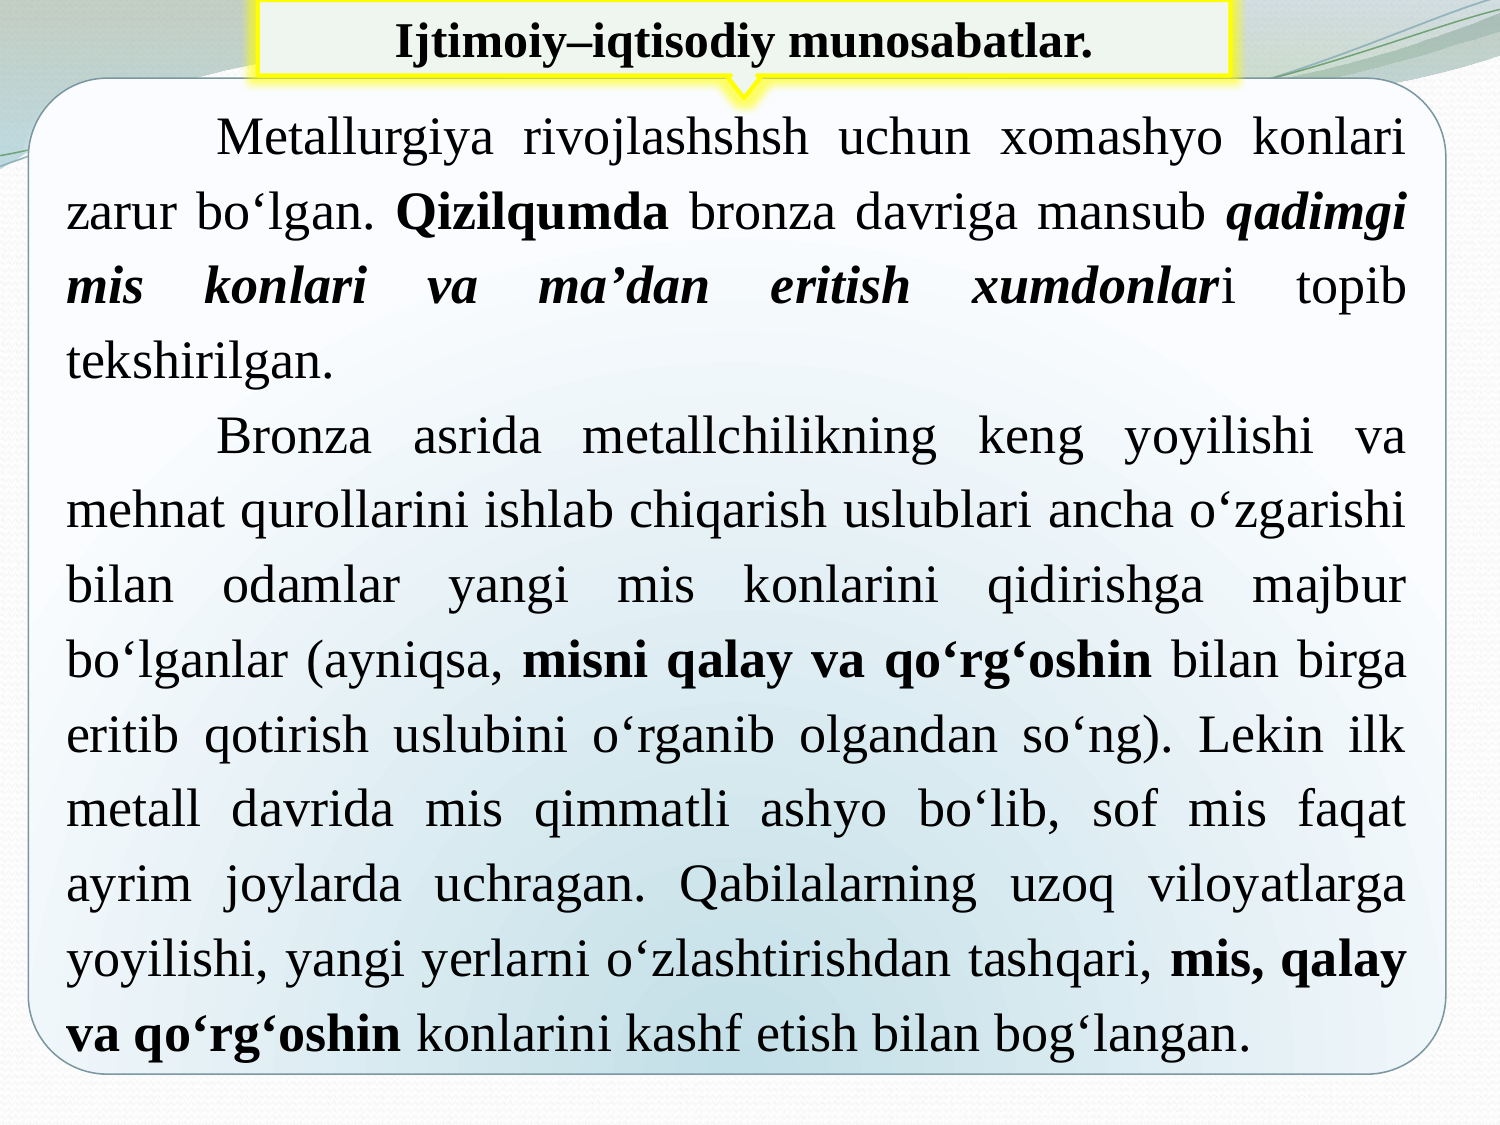

Ijtimoiy–iqtisodiy munosabatlar.
	Metallurgiya rivojlashshsh uchun xomashyo konlari zarur bo‘lgan. Qizilqumda bronza davriga mansub qadimgi mis konlari va ma’dan eritish xumdonlari topib tekshirilgan.
	Bronza asrida metallchilikning keng yoyilishi va mehnat qurollarini ishlab chiqarish uslublari ancha o‘zgarishi bilan odamlar yangi mis konlarini qidirishga majbur bo‘lganlar (ayniqsa, misni qalay va qo‘rg‘oshin bilan birga eritib qotirish uslubini o‘rganib olgandan so‘ng). Lekin ilk metall davrida mis qimmatli ashyo bo‘lib, sof mis faqat ayrim joylarda uchragan. Qabilalarning uzoq viloyatlarga yoyilishi, yangi yerlarni o‘zlashtirishdan tashqari, mis, qalay va qo‘rg‘oshin konlarini kashf etish bilan bog‘langan.